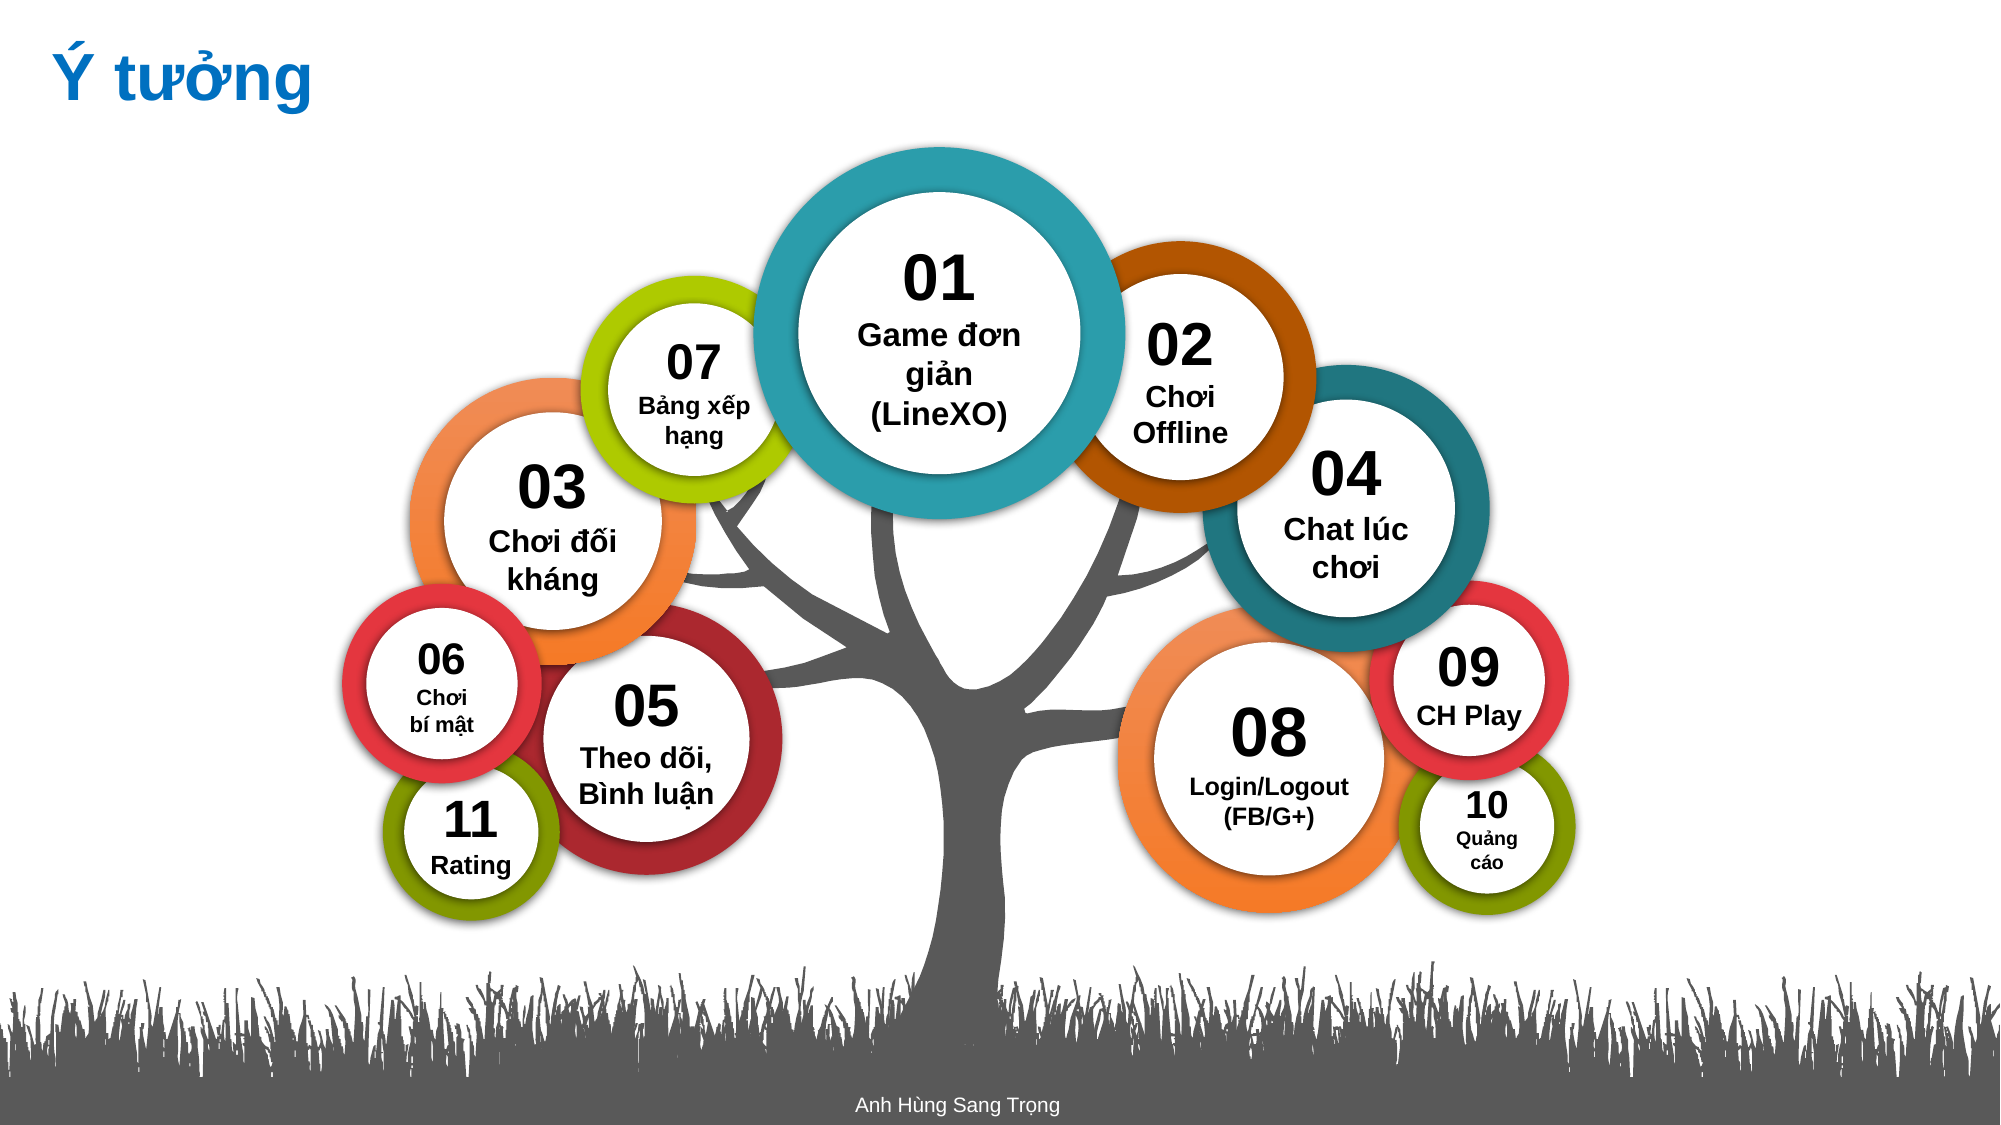

Ý tưởng

01
Game đơn giản
(LineXO)

02
Chơi Offline

07
Bảng xếp hạng

04
Chat lúc chơi

03
Chơi đối kháng

09
CH Play

06
Chơi
bí mật

05
Theo dõi,
Bình luận

08
Login/Logout
(FB/G+)

10
Quảng cáo

11
Rating

18
Anh Hùng Sang Trọng